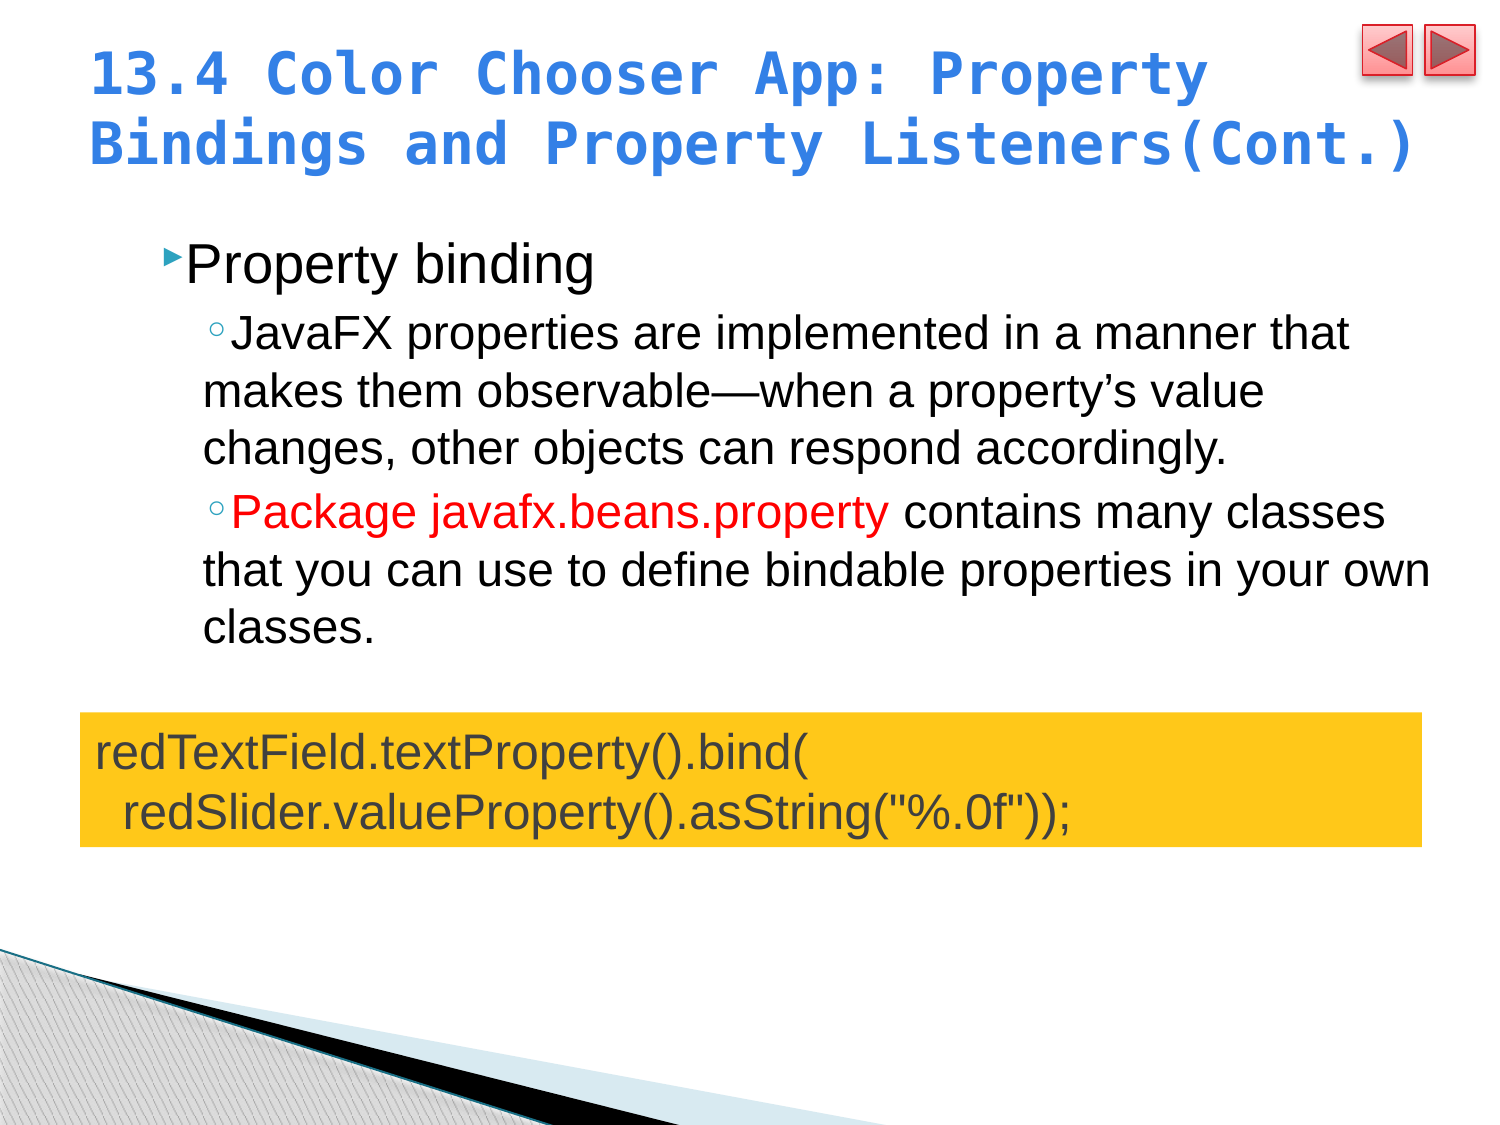

# 13.4 Color Chooser App: Property Bindings and Property Listeners(Cont.)
Property binding
JavaFX properties are implemented in a manner that makes them observable—when a property’s value changes, other objects can respond accordingly.
Package javafx.beans.property contains many classes that you can use to define bindable properties in your own classes.

redTextField.textProperty().bind(
  redSlider.valueProperty().asString("%.0f"));